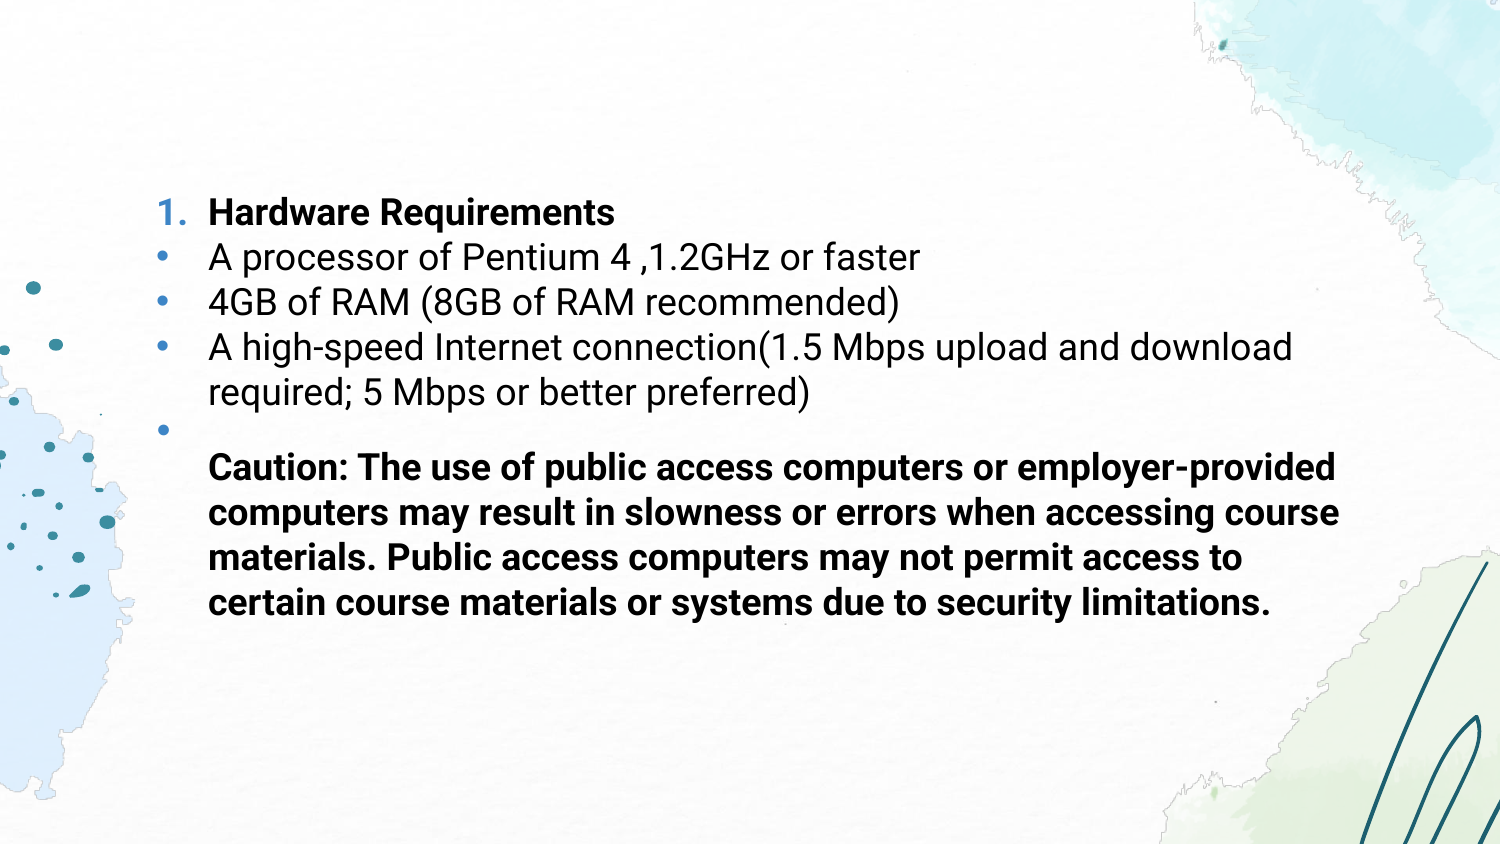

#
Hardware Requirements
A processor of Pentium 4 ,1.2GHz or faster
4GB of RAM (8GB of RAM recommended)
A high-speed Internet connection(1.5 Mbps upload and download required; 5 Mbps or better preferred)
Caution: The use of public access computers or employer-provided computers may result in slowness or errors when accessing course materials. Public access computers may not permit access to certain course materials or systems due to security limitations.